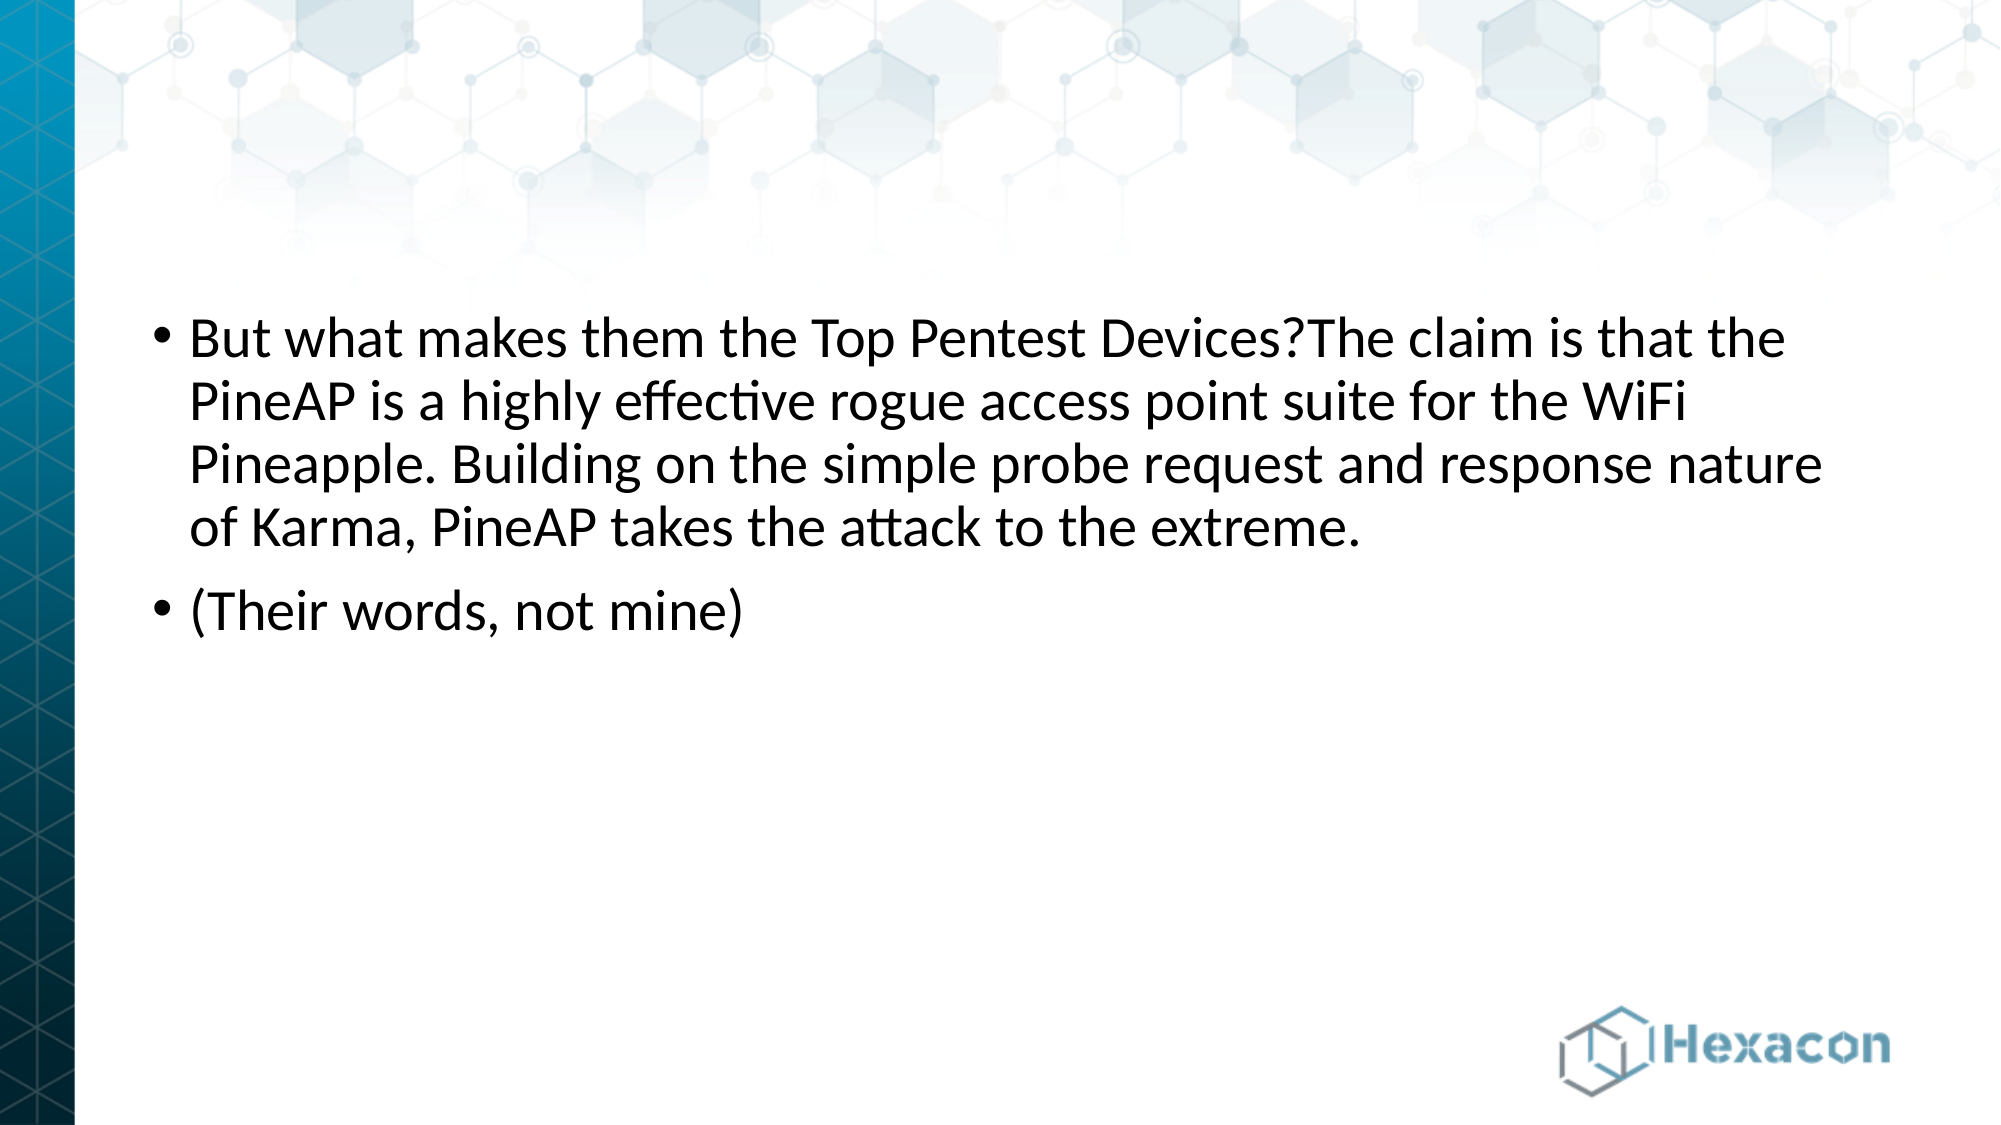

But what makes them the Top Pentest Devices?The claim is that the PineAP is a highly effective rogue access point suite for the WiFi Pineapple. Building on the simple probe request and response nature of Karma, PineAP takes the attack to the extreme.
(Their words, not mine)